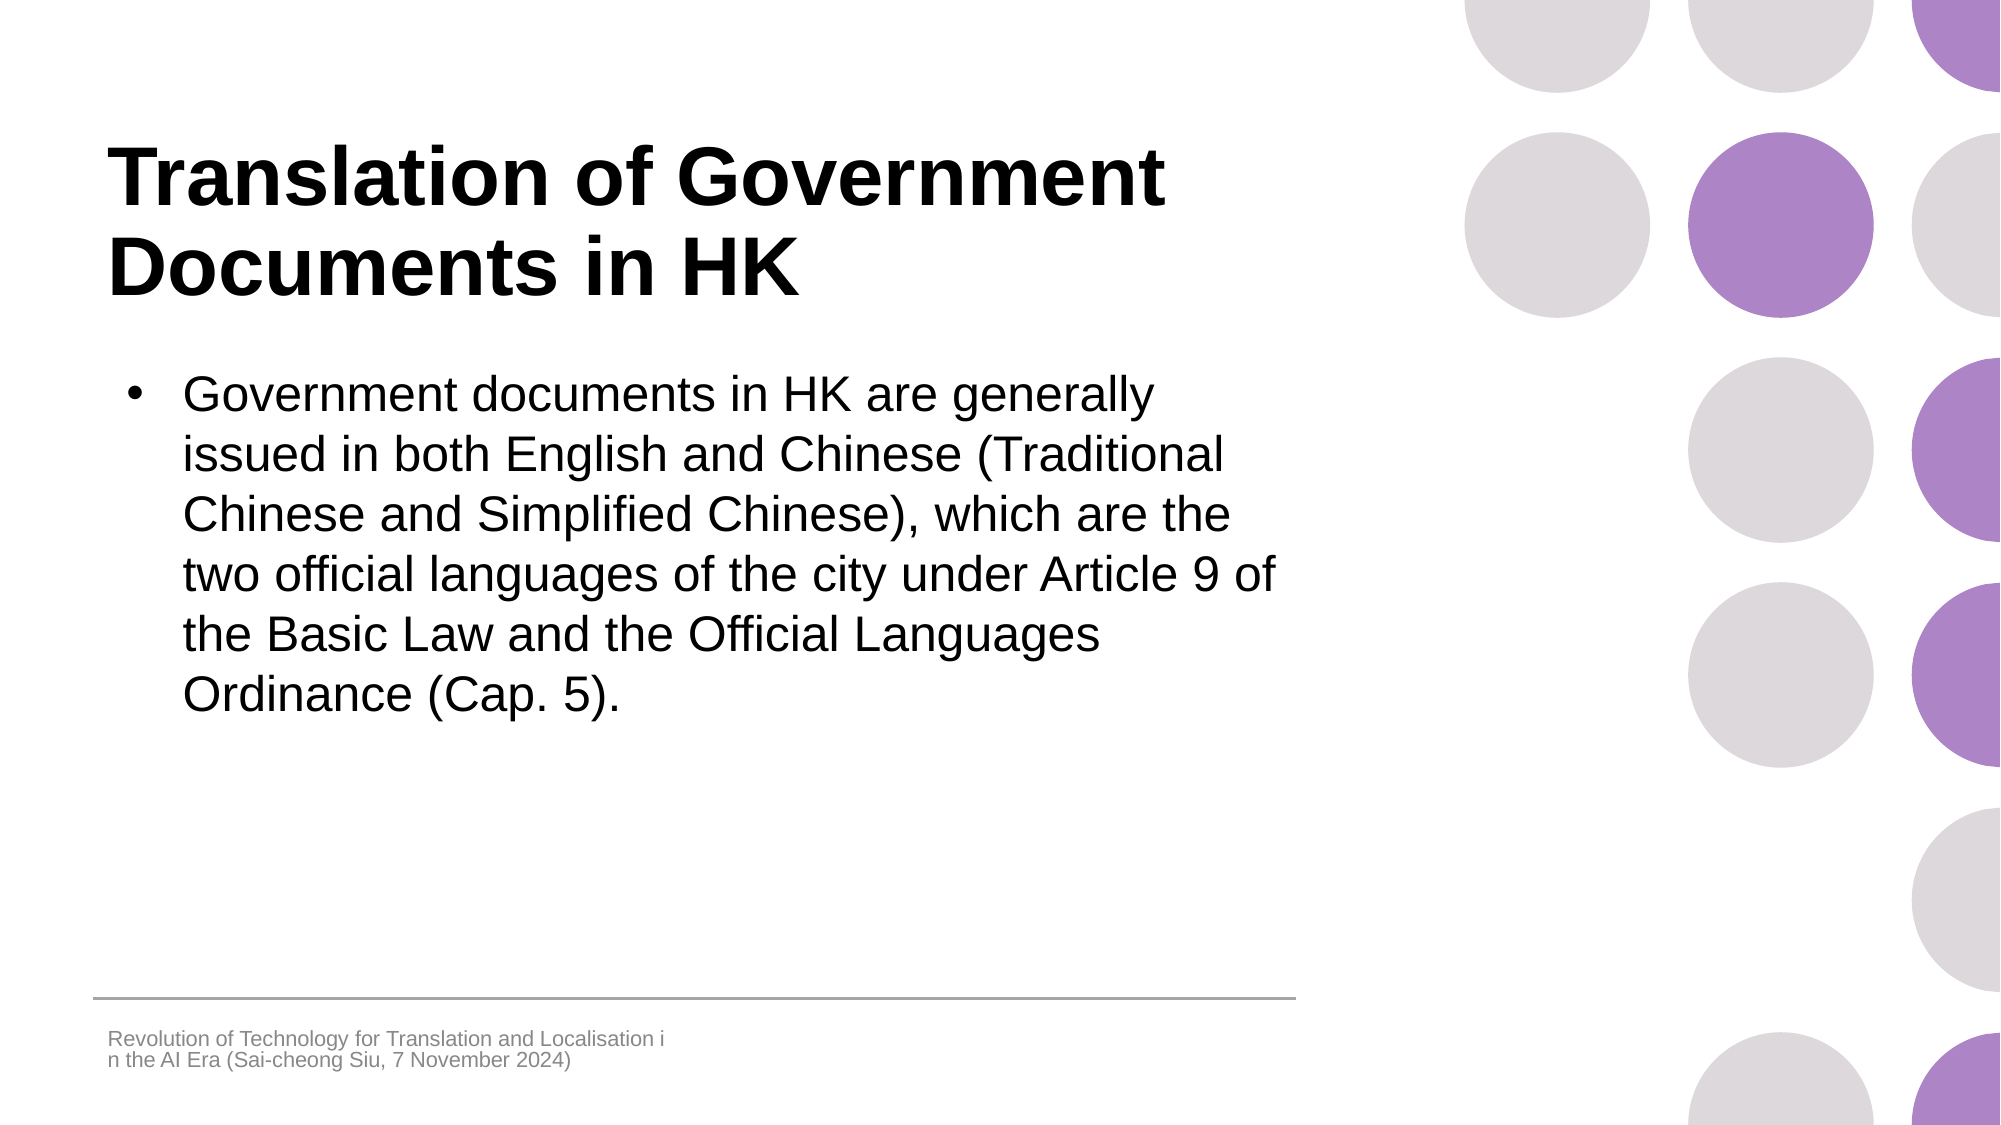

# Translation of Government Documents in HK
Government documents in HK are generally issued in both English and Chinese (Traditional Chinese and Simplified Chinese), which are the two official languages of the city under Article 9 of the Basic Law and the Official Languages Ordinance (Cap. 5).
Revolution of Technology for Translation and Localisation in the AI Era (Sai-cheong Siu, 7 November 2024)